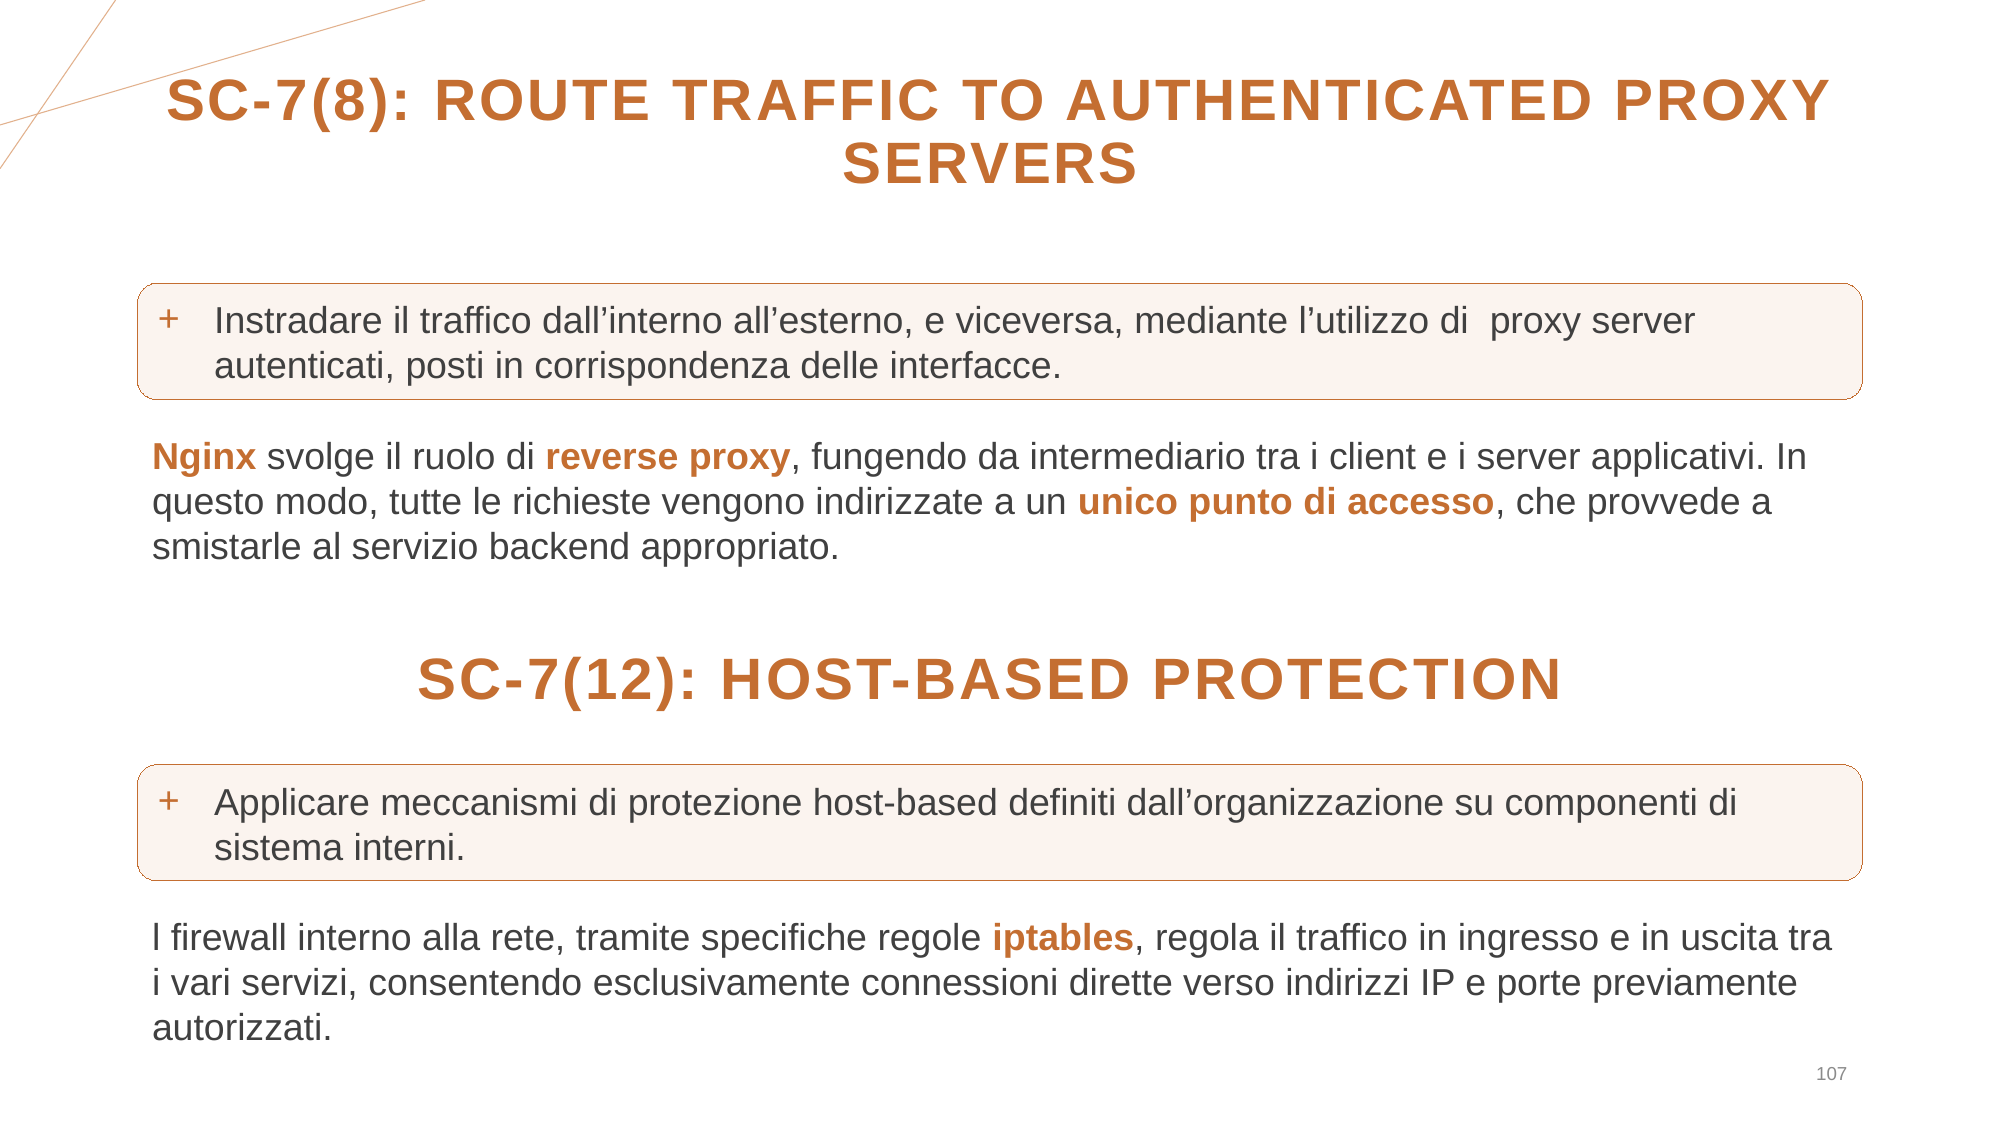

# SC-7(8): ROUTE TRAFFIC TO AUTHENTICATED PROXY SERVERS
Instradare il traffico dall’interno all’esterno, e viceversa, mediante l’utilizzo di  proxy server autenticati, posti in corrispondenza delle interfacce.
Nginx svolge il ruolo di reverse proxy, fungendo da intermediario tra i client e i server applicativi. In questo modo, tutte le richieste vengono indirizzate a un unico punto di accesso, che provvede a smistarle al servizio backend appropriato.
SC-7(12): HOST-BASED PROTECTION
Applicare meccanismi di protezione host-based definiti dall’organizzazione su componenti di sistema interni.
l firewall interno alla rete, tramite specifiche regole iptables, regola il traffico in ingresso e in uscita tra i vari servizi, consentendo esclusivamente connessioni dirette verso indirizzi IP e porte previamente autorizzati.

107